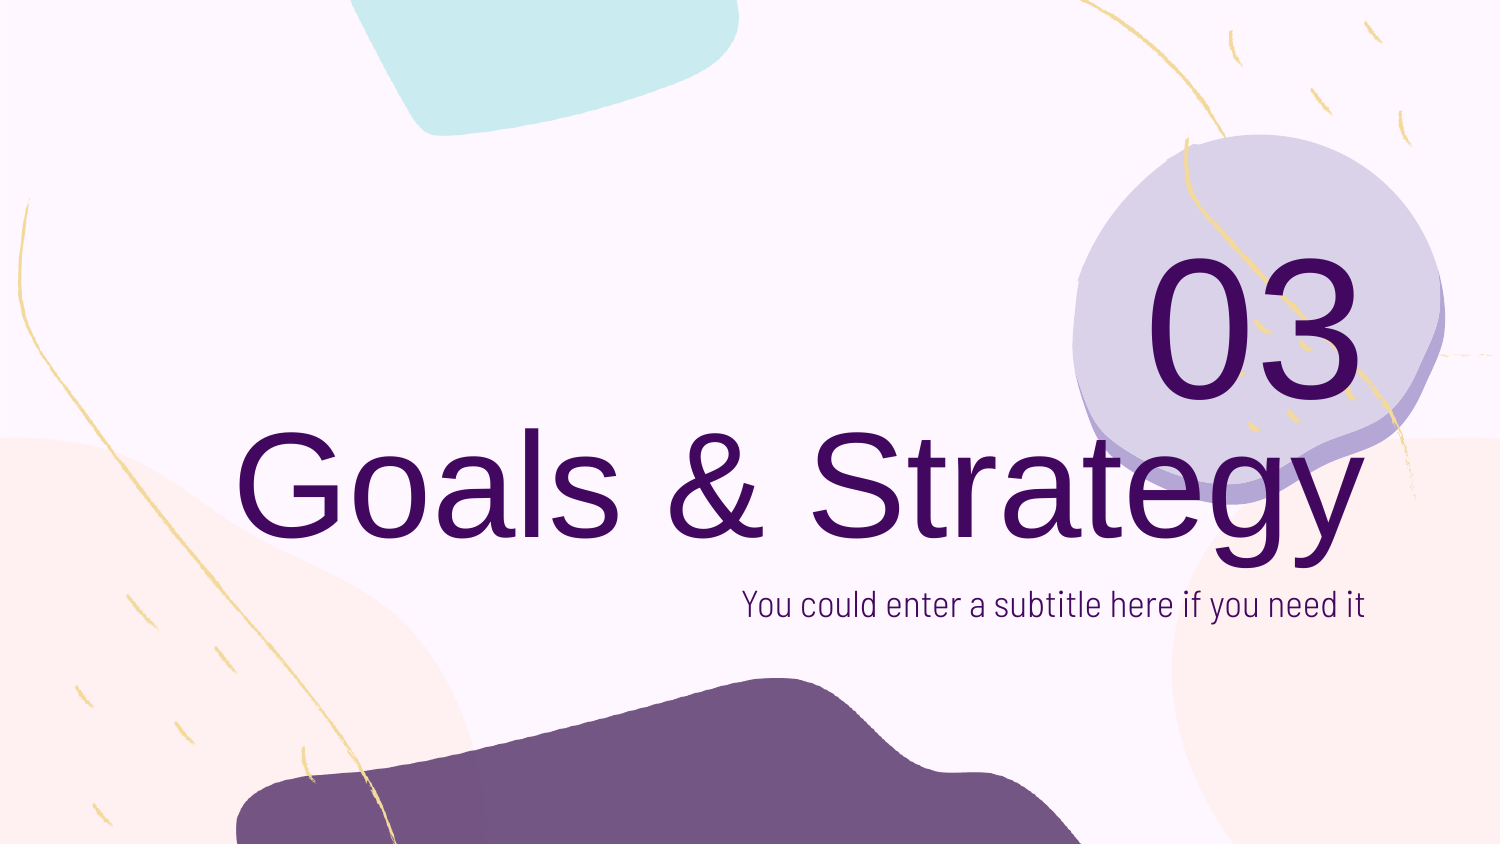

# 03
Goals & Strategy
You could enter a subtitle here if you need it